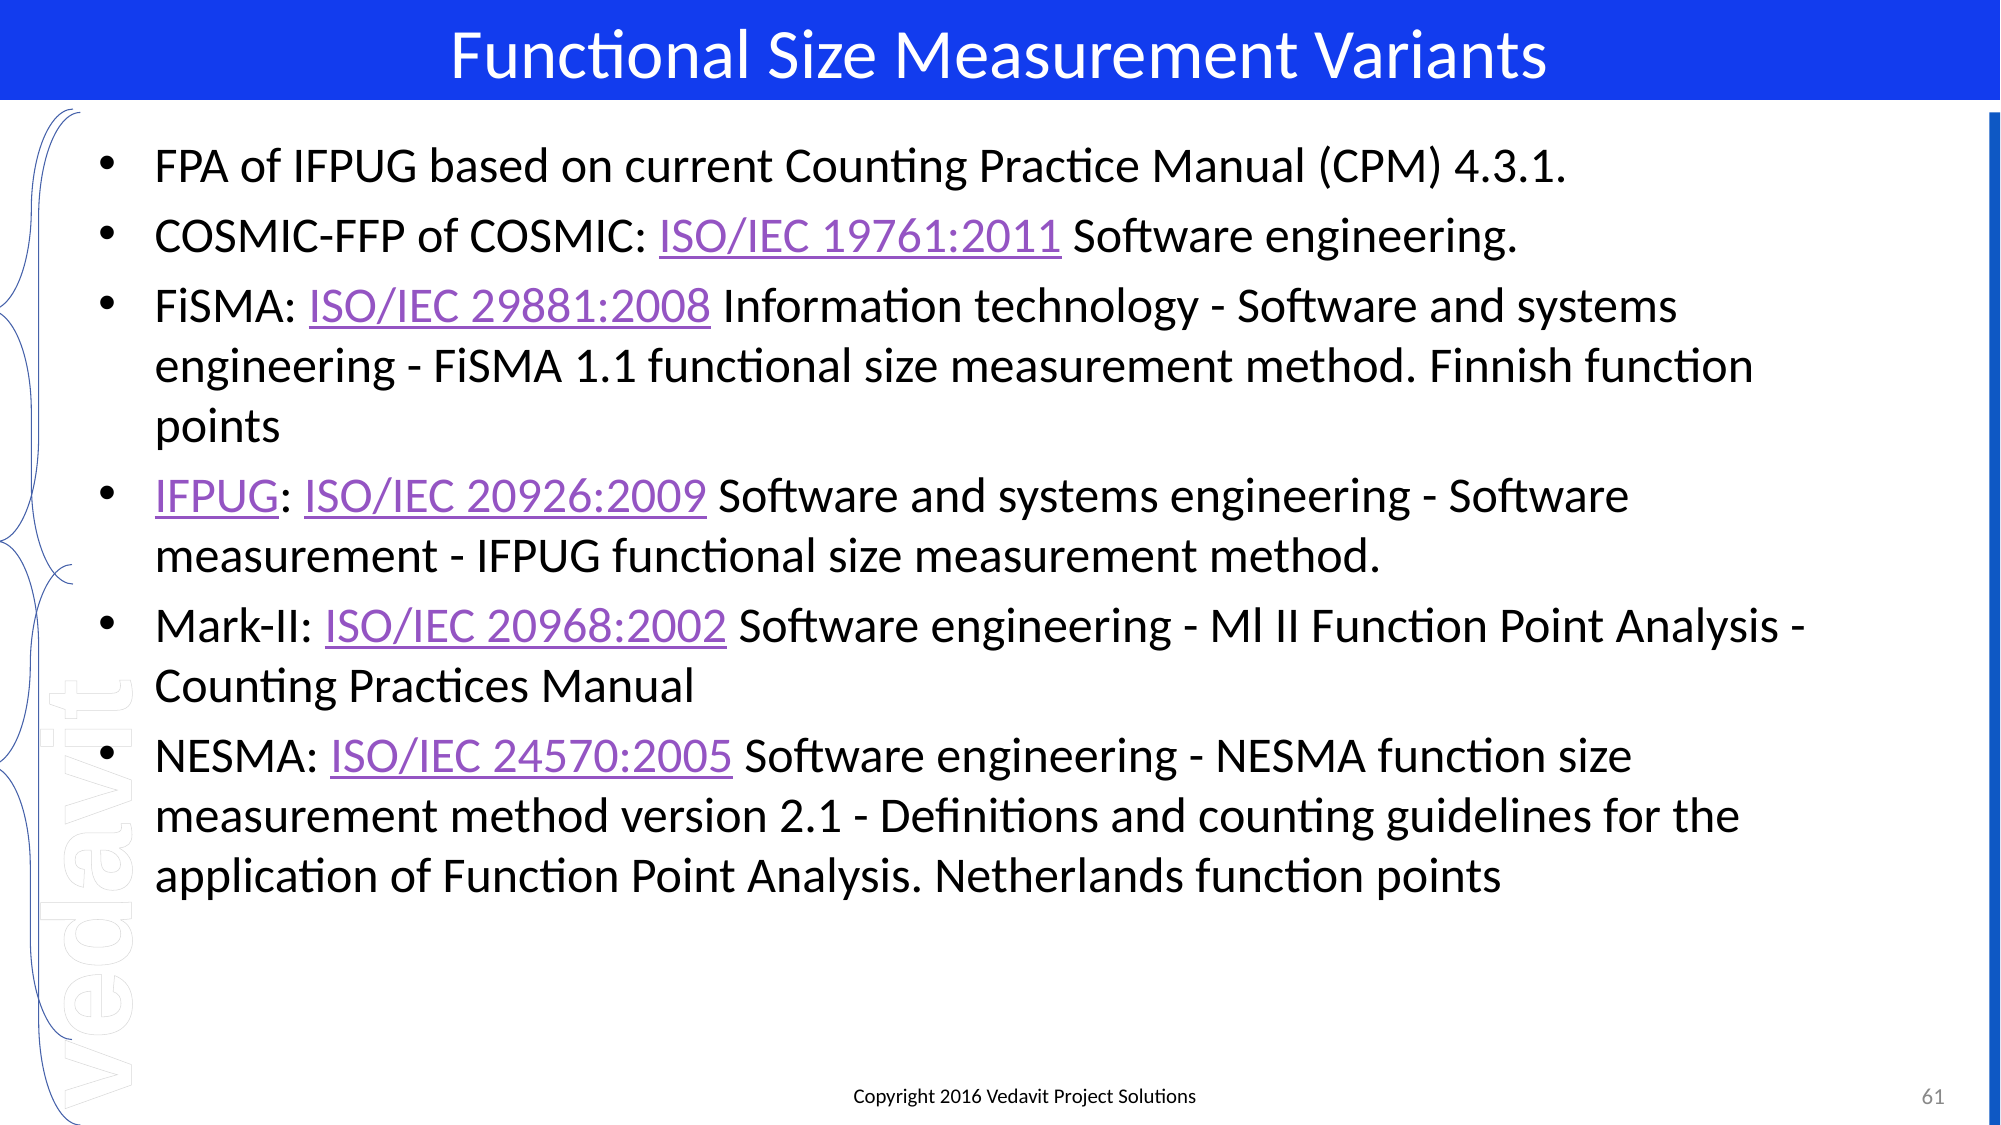

# Functional Size Measurement Variants

FPA of IFPUG based on current Counting Practice Manual (CPM) 4.3.1.
COSMIC-FFP of COSMIC: ISO/IEC 19761:2011 Software engineering.
FiSMA: ISO/IEC 29881:2008 Information technology - Software and systems engineering - FiSMA 1.1 functional size measurement method. Finnish function points
IFPUG: ISO/IEC 20926:2009 Software and systems engineering - Software measurement - IFPUG functional size measurement method.
Mark-II: ISO/IEC 20968:2002 Software engineering - Ml II Function Point Analysis - Counting Practices Manual
NESMA: ISO/IEC 24570:2005 Software engineering - NESMA function size measurement method version 2.1 - Definitions and counting guidelines for the application of Function Point Analysis. Netherlands function points
61